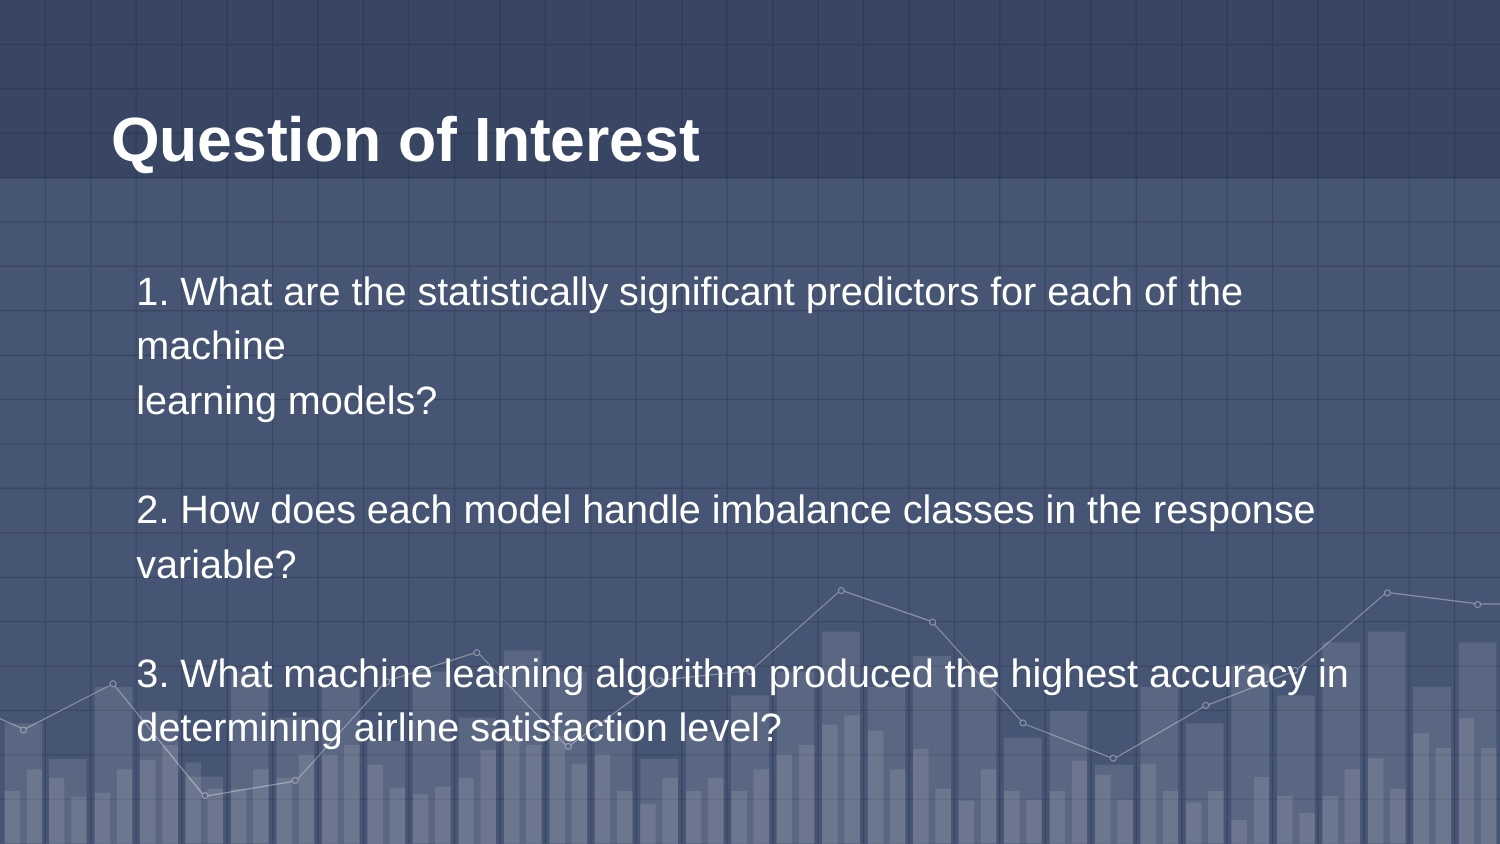

# Question of Interest
1. What are the statistically significant predictors for each of the machine
learning models?

2. How does each model handle imbalance classes in the response variable?

3. What machine learning algorithm produced the highest accuracy in determining airline satisfaction level?